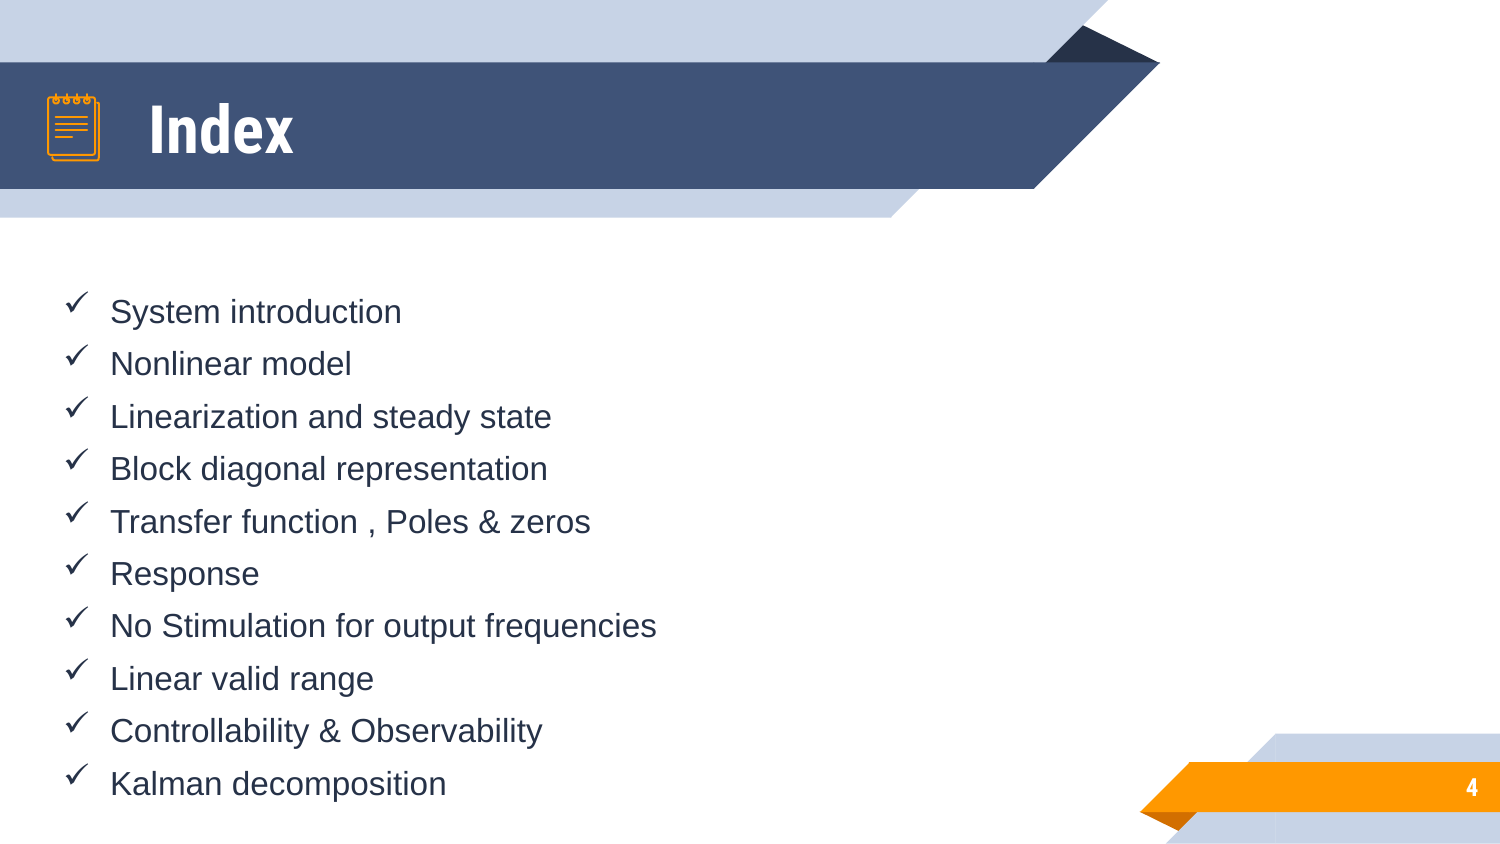

# Index

System introduction
Nonlinear model
Linearization and steady state
Block diagonal representation
Transfer function , Poles & zeros
Response
No Stimulation for output frequencies
Linear valid range
Controllability & Observability
Kalman decomposition

4